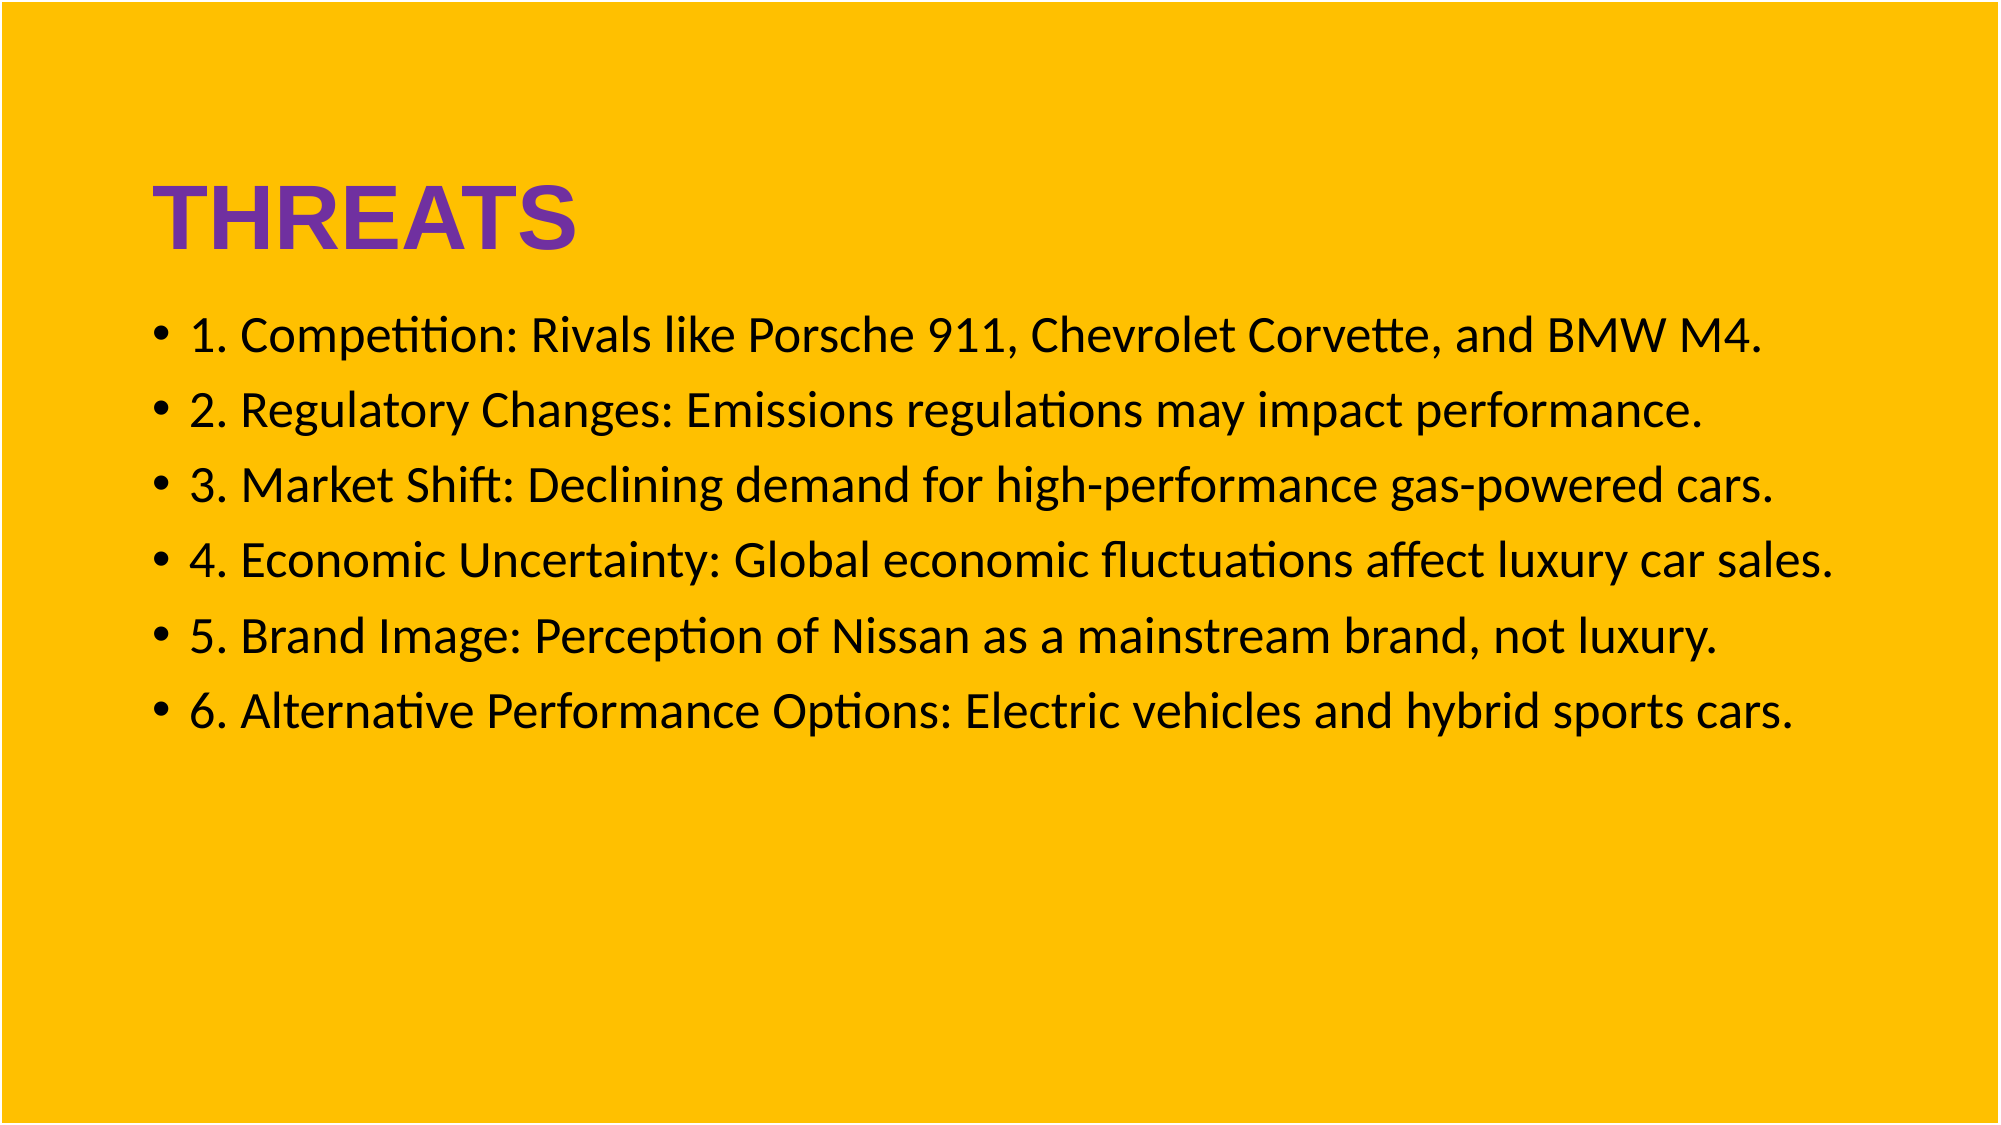

# THREATS
1. Competition: Rivals like Porsche 911, Chevrolet Corvette, and BMW M4.
2. Regulatory Changes: Emissions regulations may impact performance.
3. Market Shift: Declining demand for high-performance gas-powered cars.
4. Economic Uncertainty: Global economic fluctuations affect luxury car sales.
5. Brand Image: Perception of Nissan as a mainstream brand, not luxury.
6. Alternative Performance Options: Electric vehicles and hybrid sports cars.